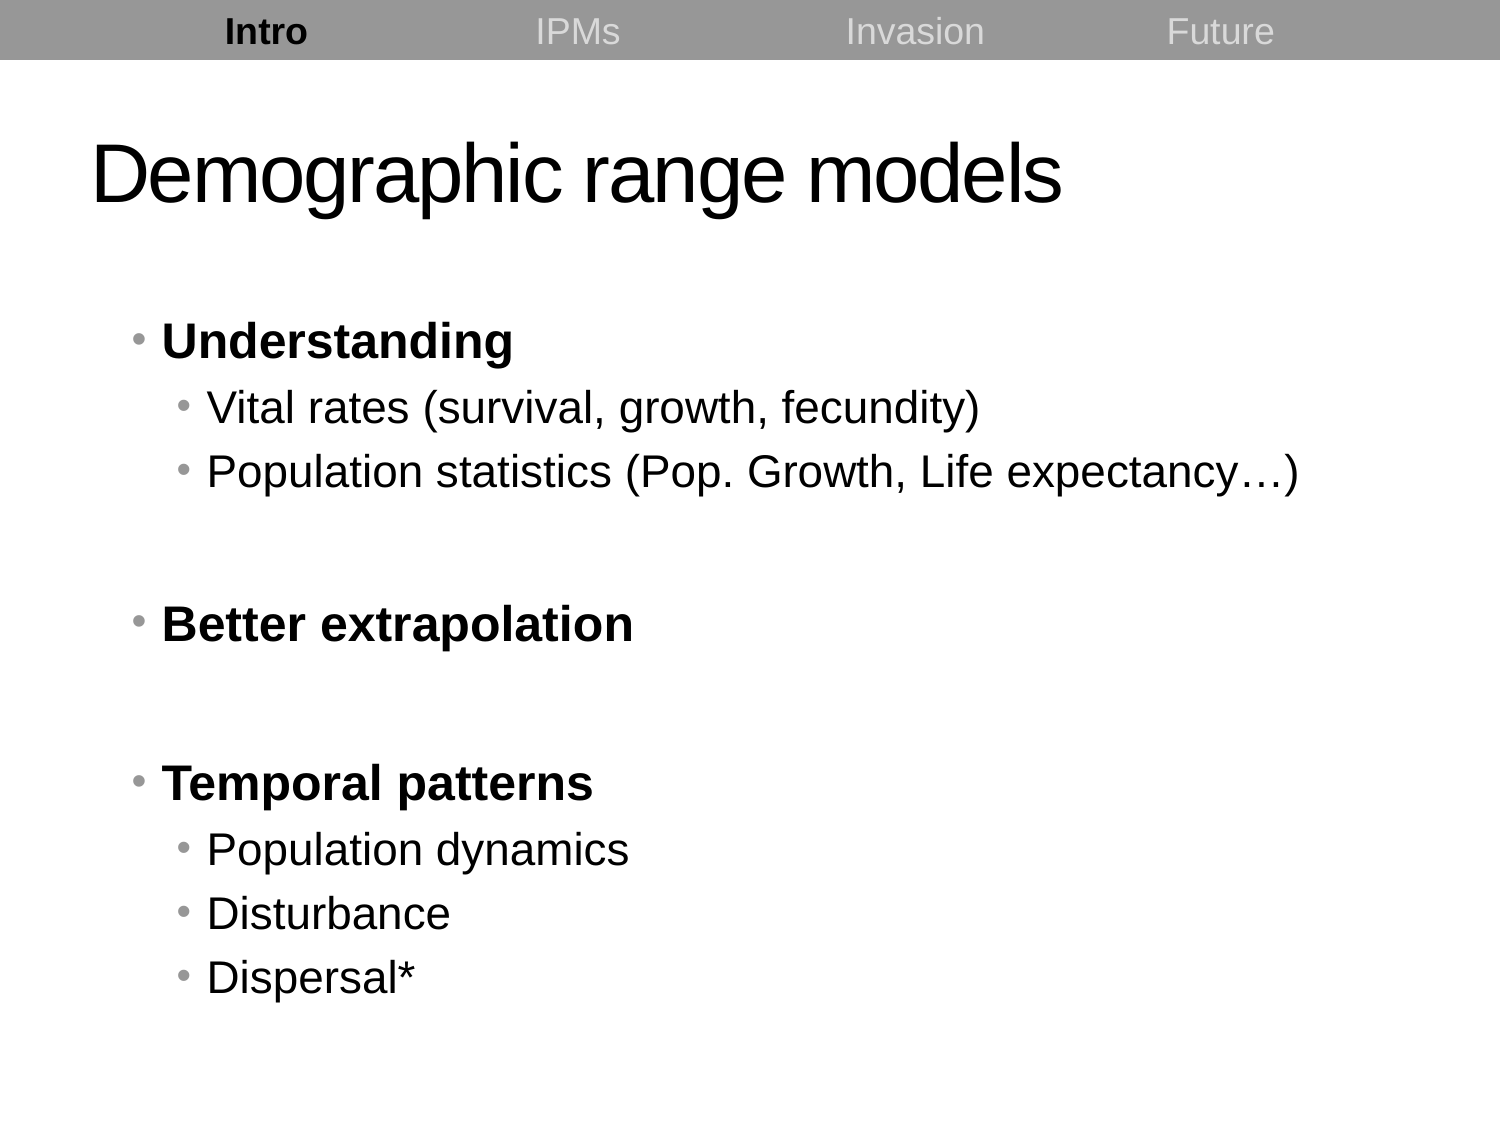

Intro	    	 IPMs   	   	  Invasion  	    Future
# Demographic range models
Understanding
Vital rates (survival, growth, fecundity)
Population statistics (Pop. Growth, Life expectancy…)

Better extrapolation

Temporal patterns
Population dynamics
Disturbance
Dispersal*